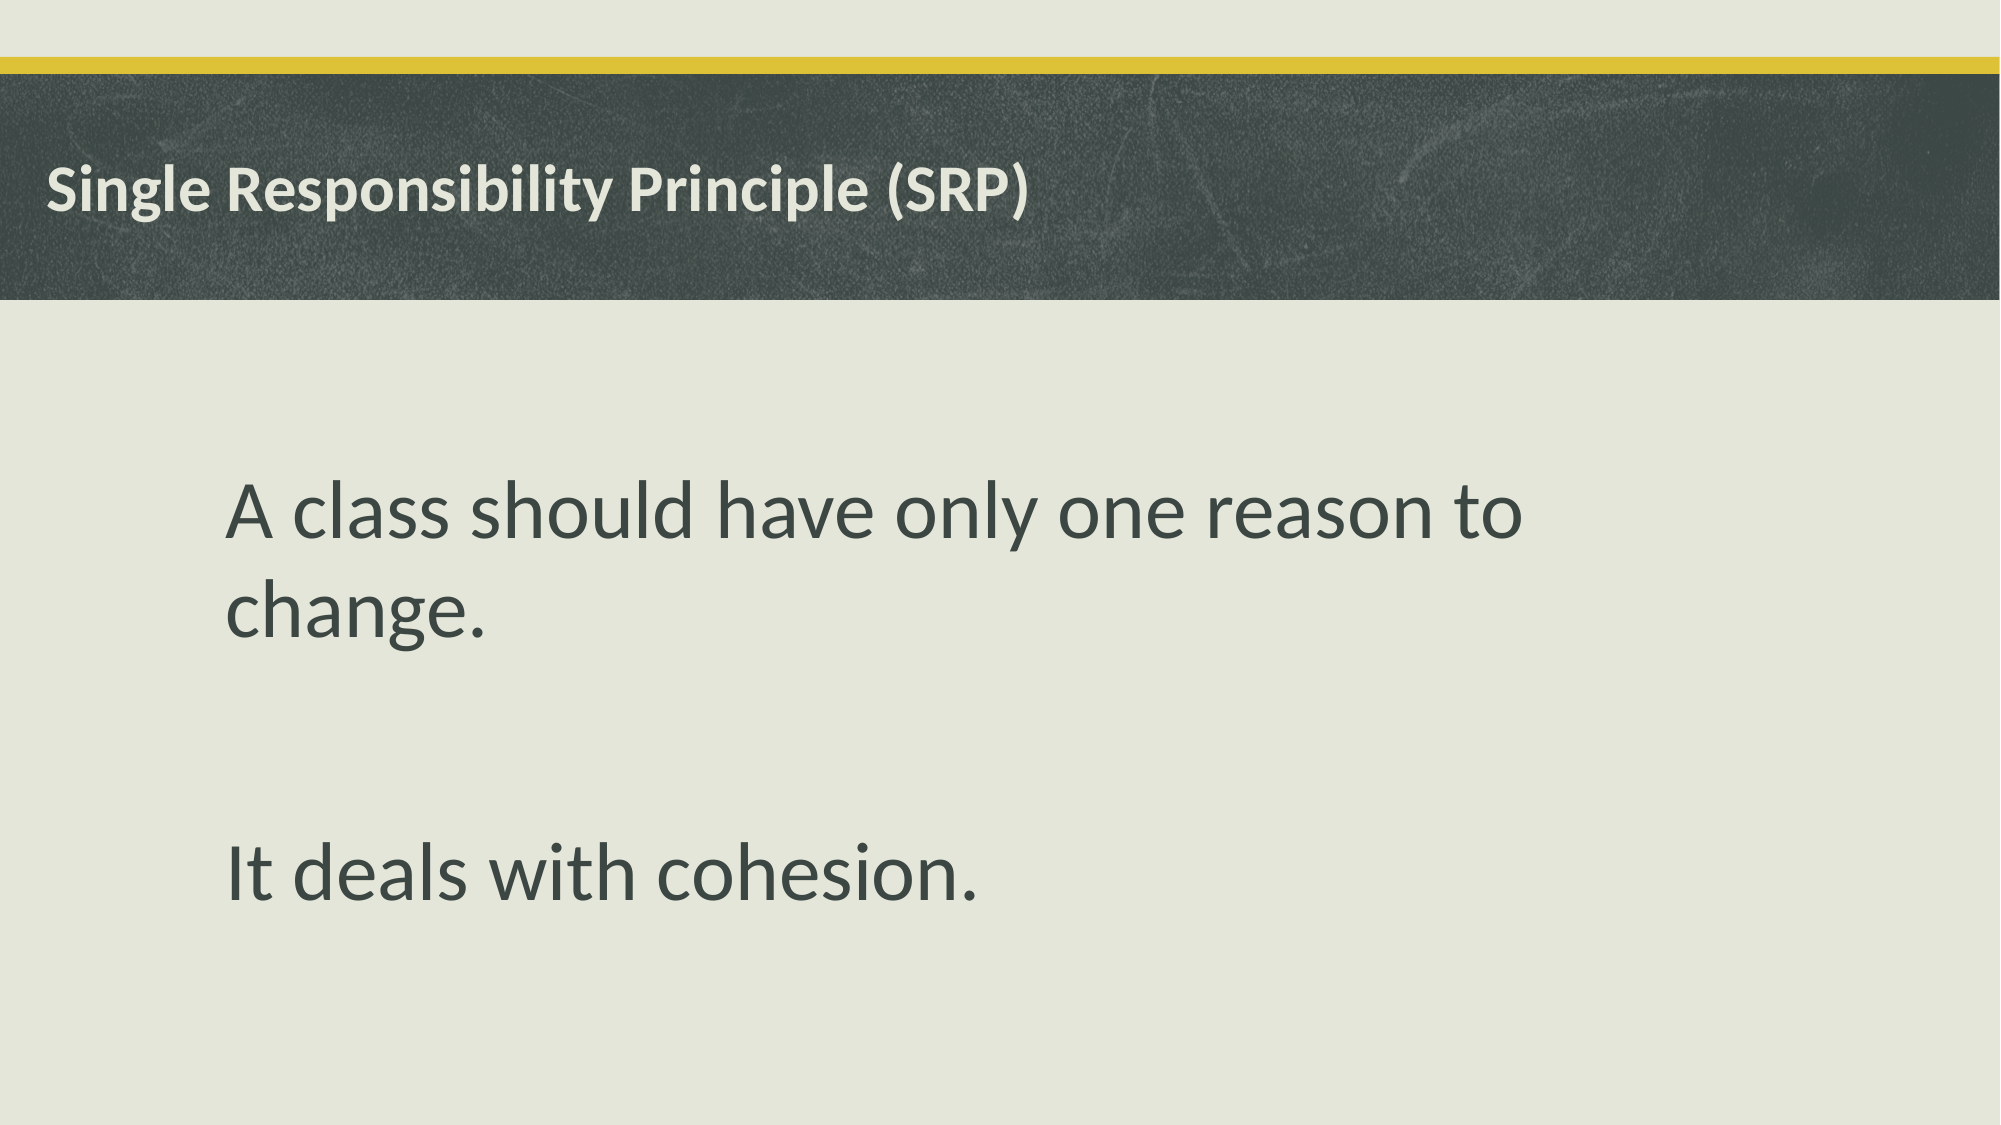

# Single Responsibility Principle (SRP)
A class should have only one reason to change.

It deals with cohesion.